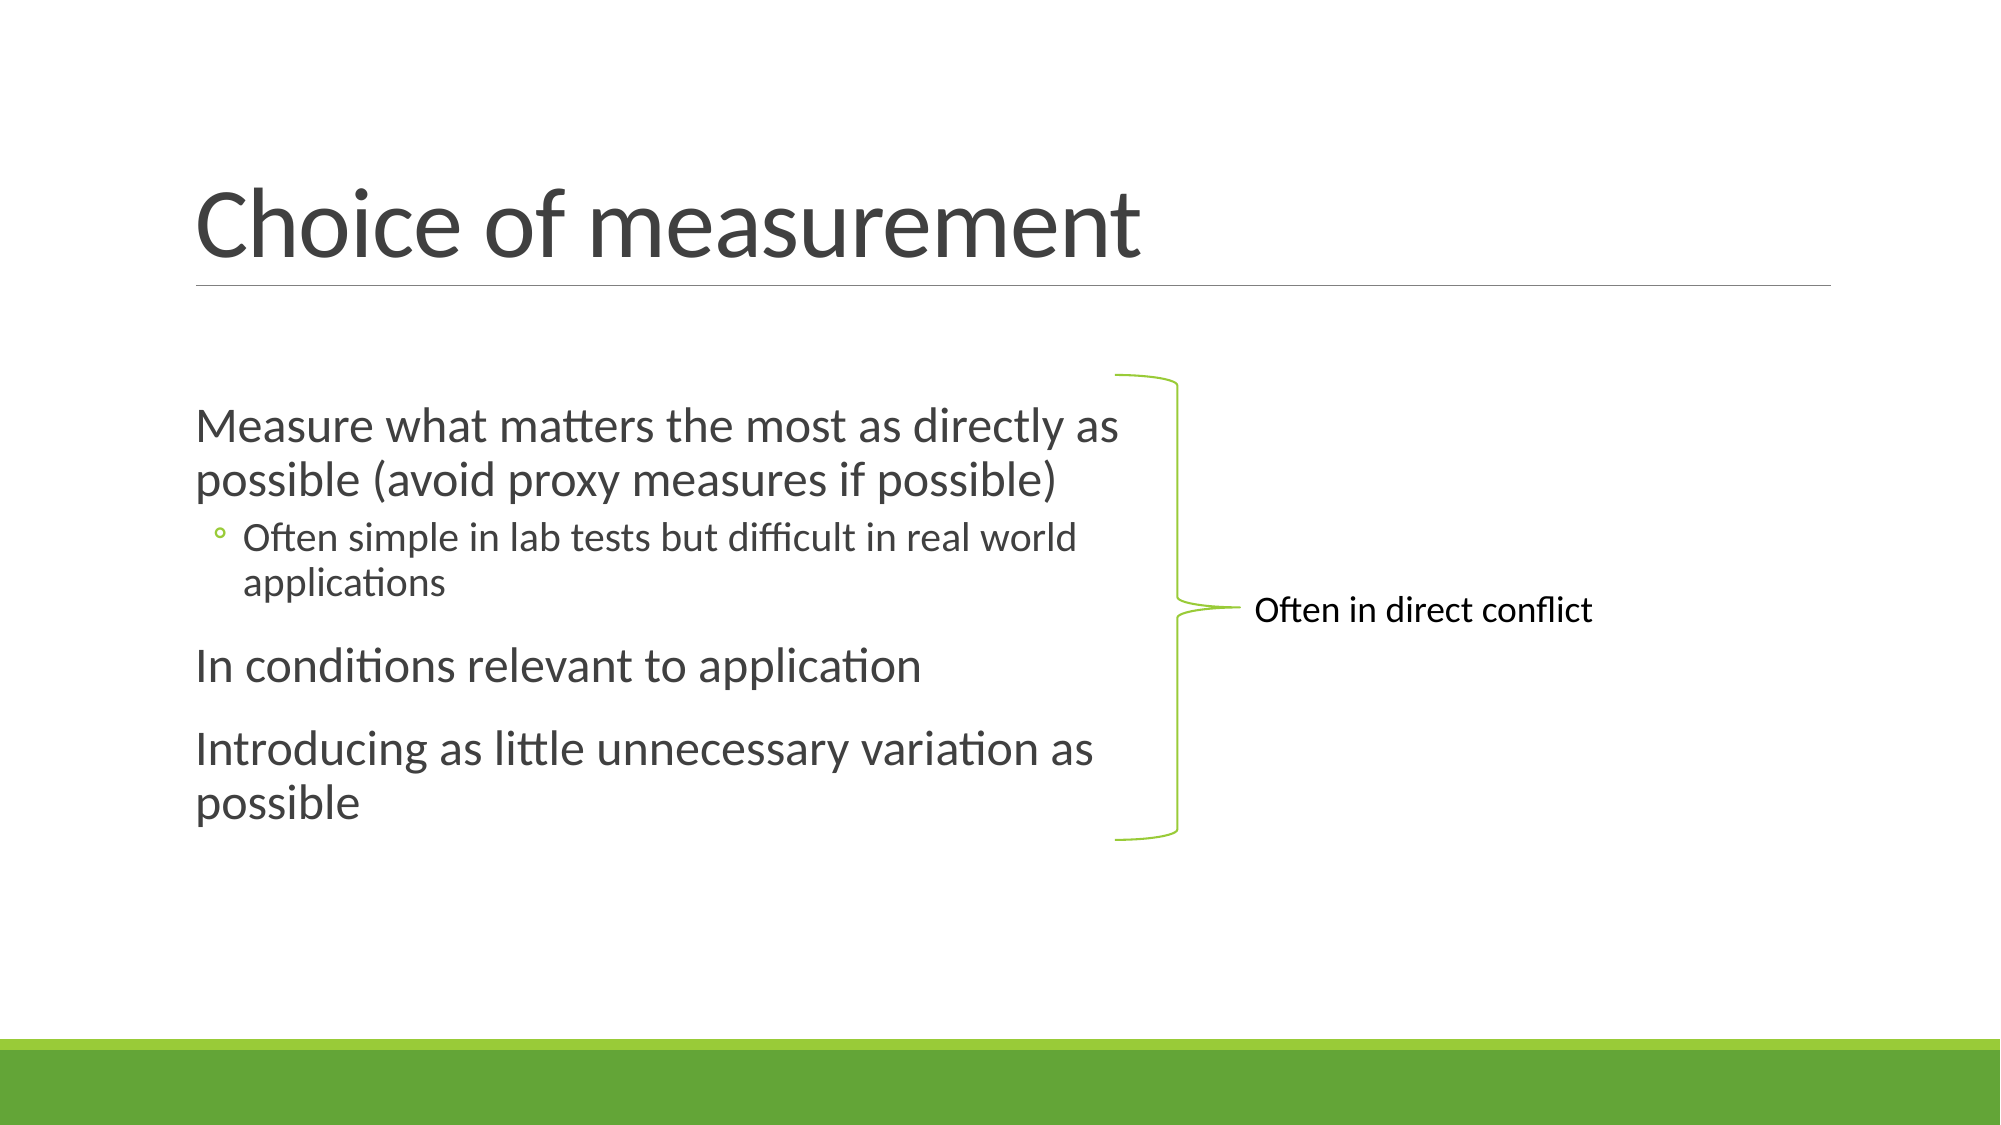

# Choice of measurement

Measure what matters the most as directly as possible (avoid proxy measures if possible)
Often simple in lab tests but difficult in real world applications
In conditions relevant to application
Introducing as little unnecessary variation as possible

Often in direct conflict